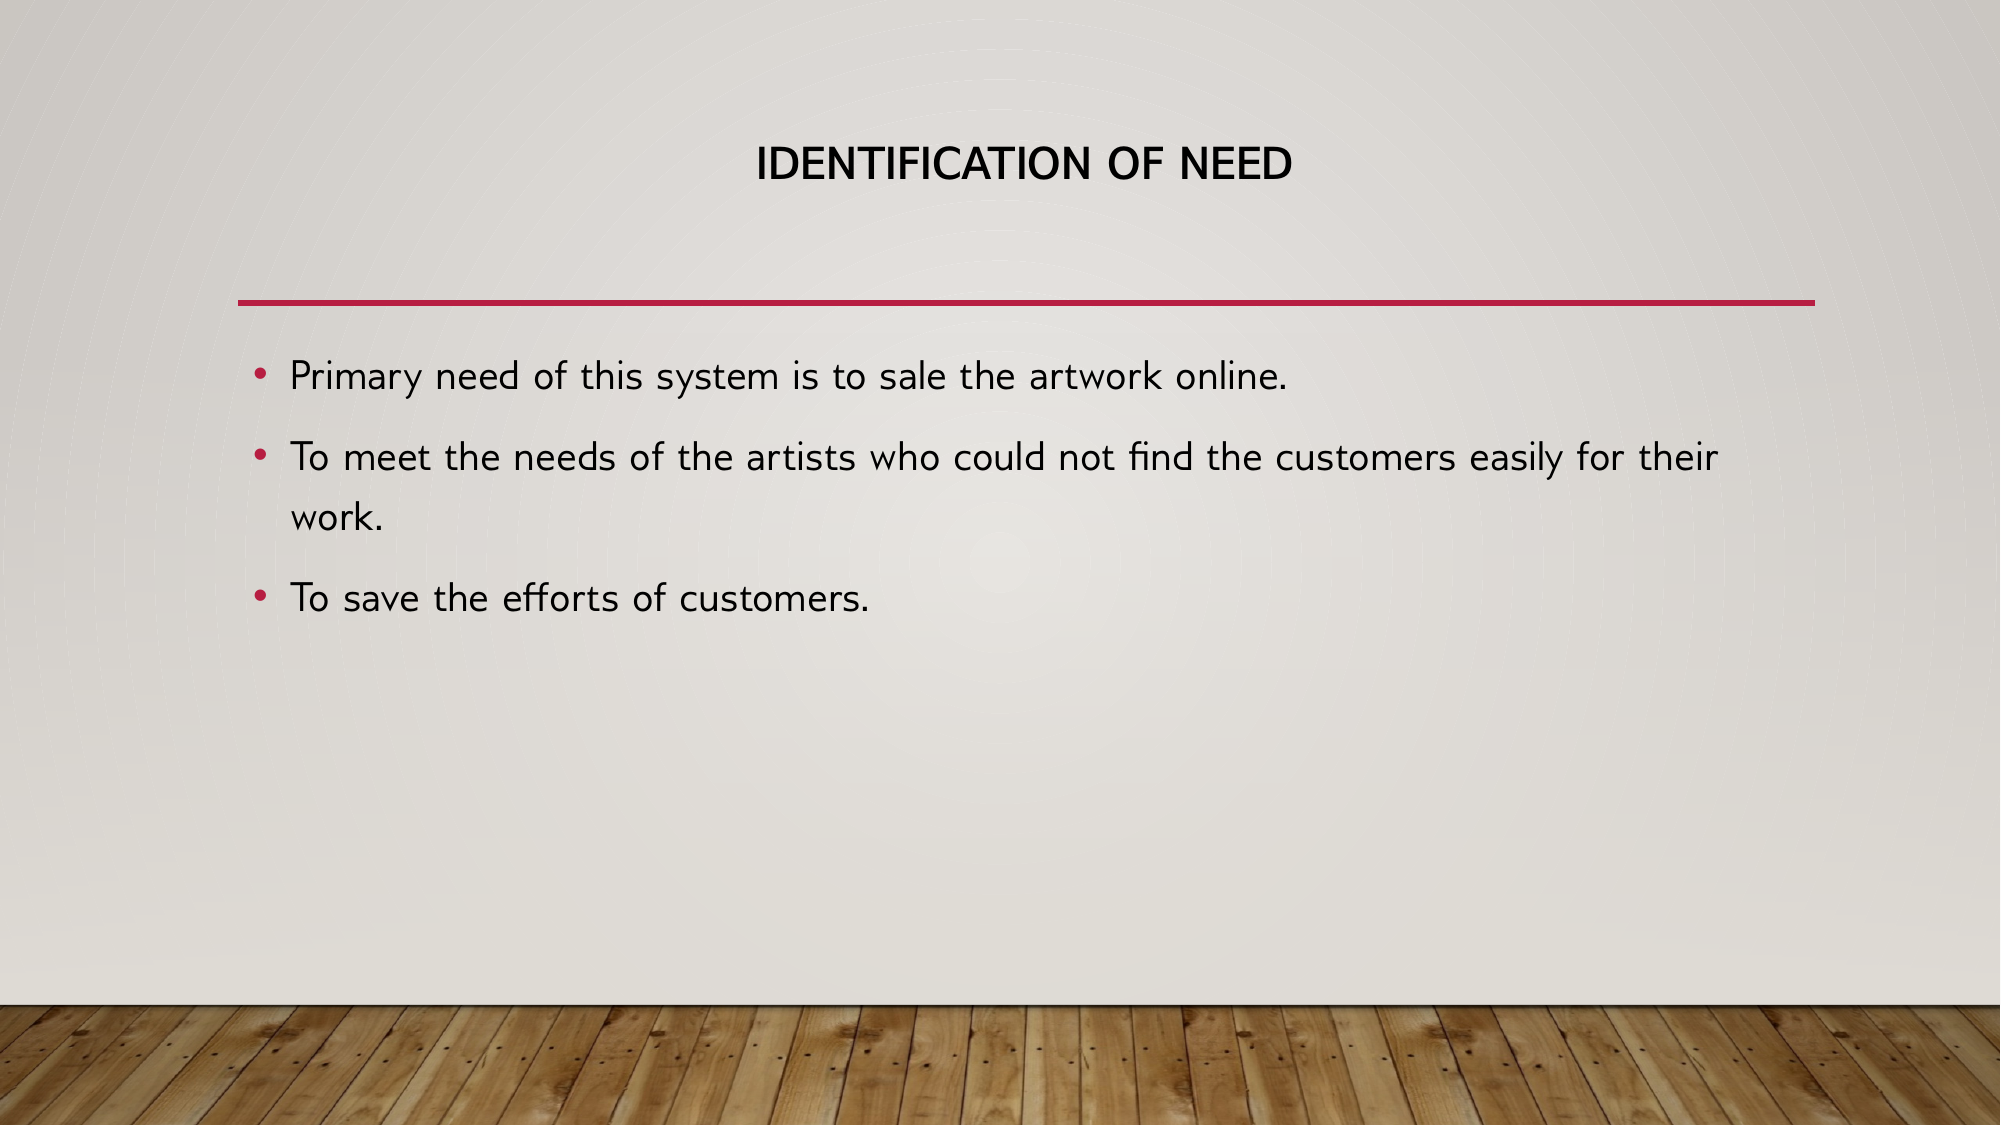

# Identification Of Need
Primary need of this system is to sale the artwork online.
To meet the needs of the artists who could not find the customers easily for their work.
To save the efforts of customers.